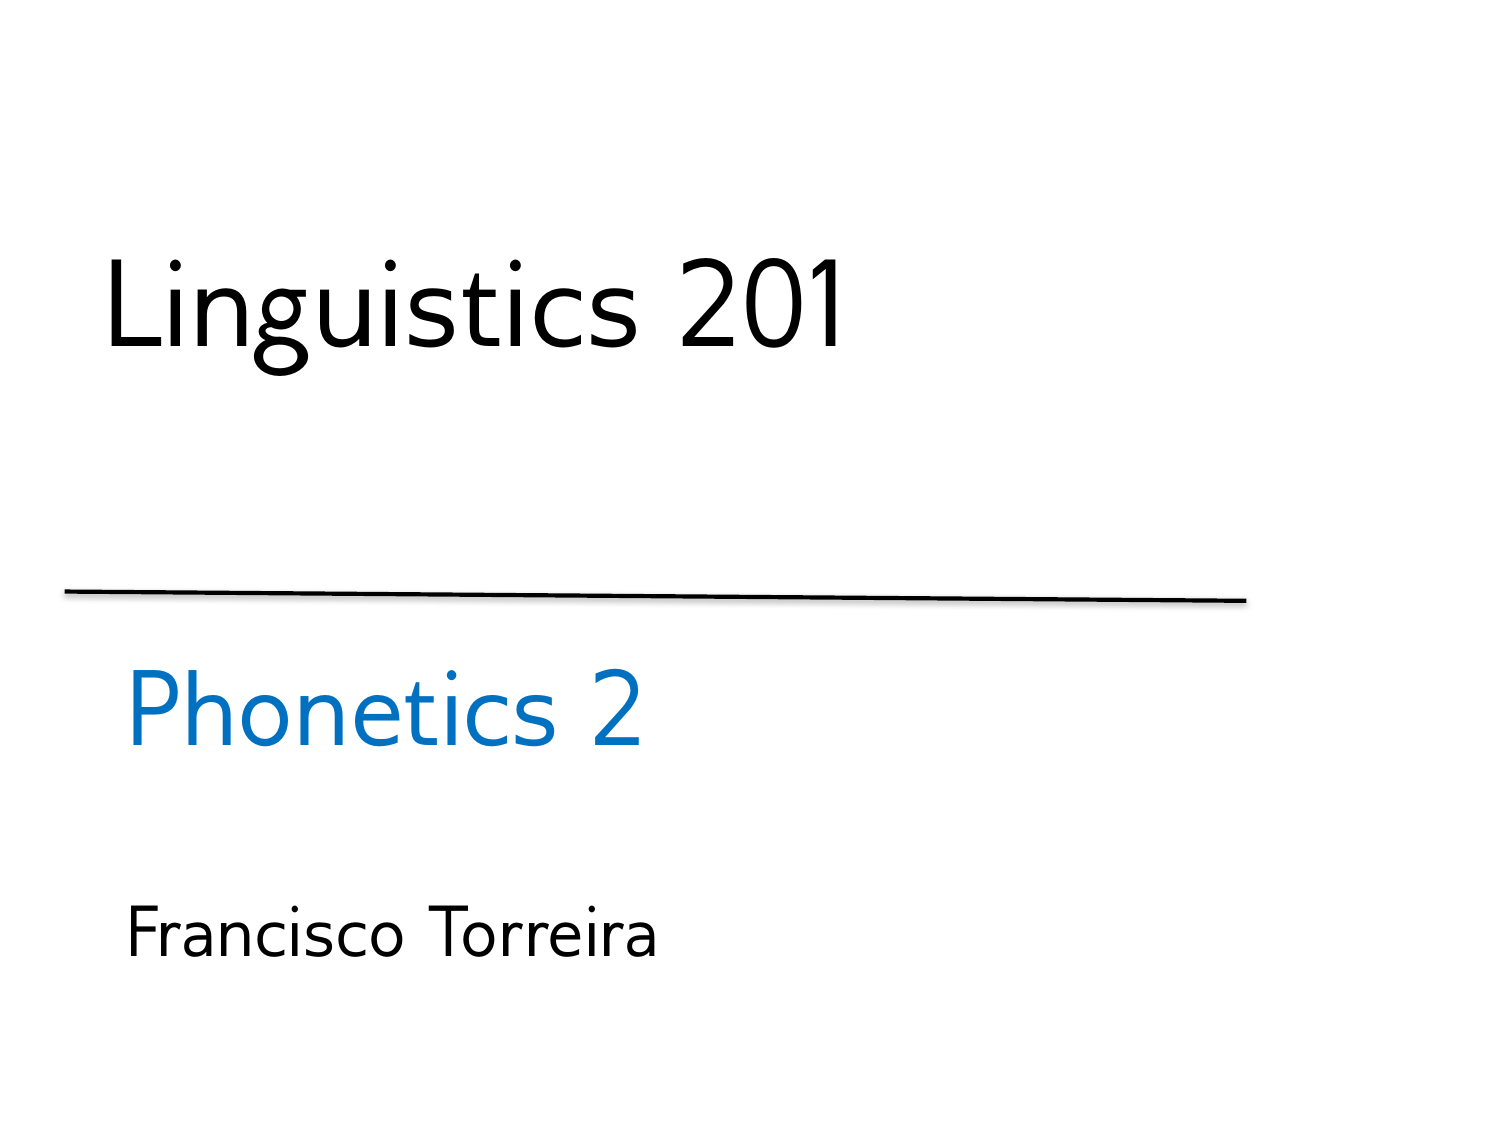

# Linguistics 201
Phonetics 2

Francisco Torreira